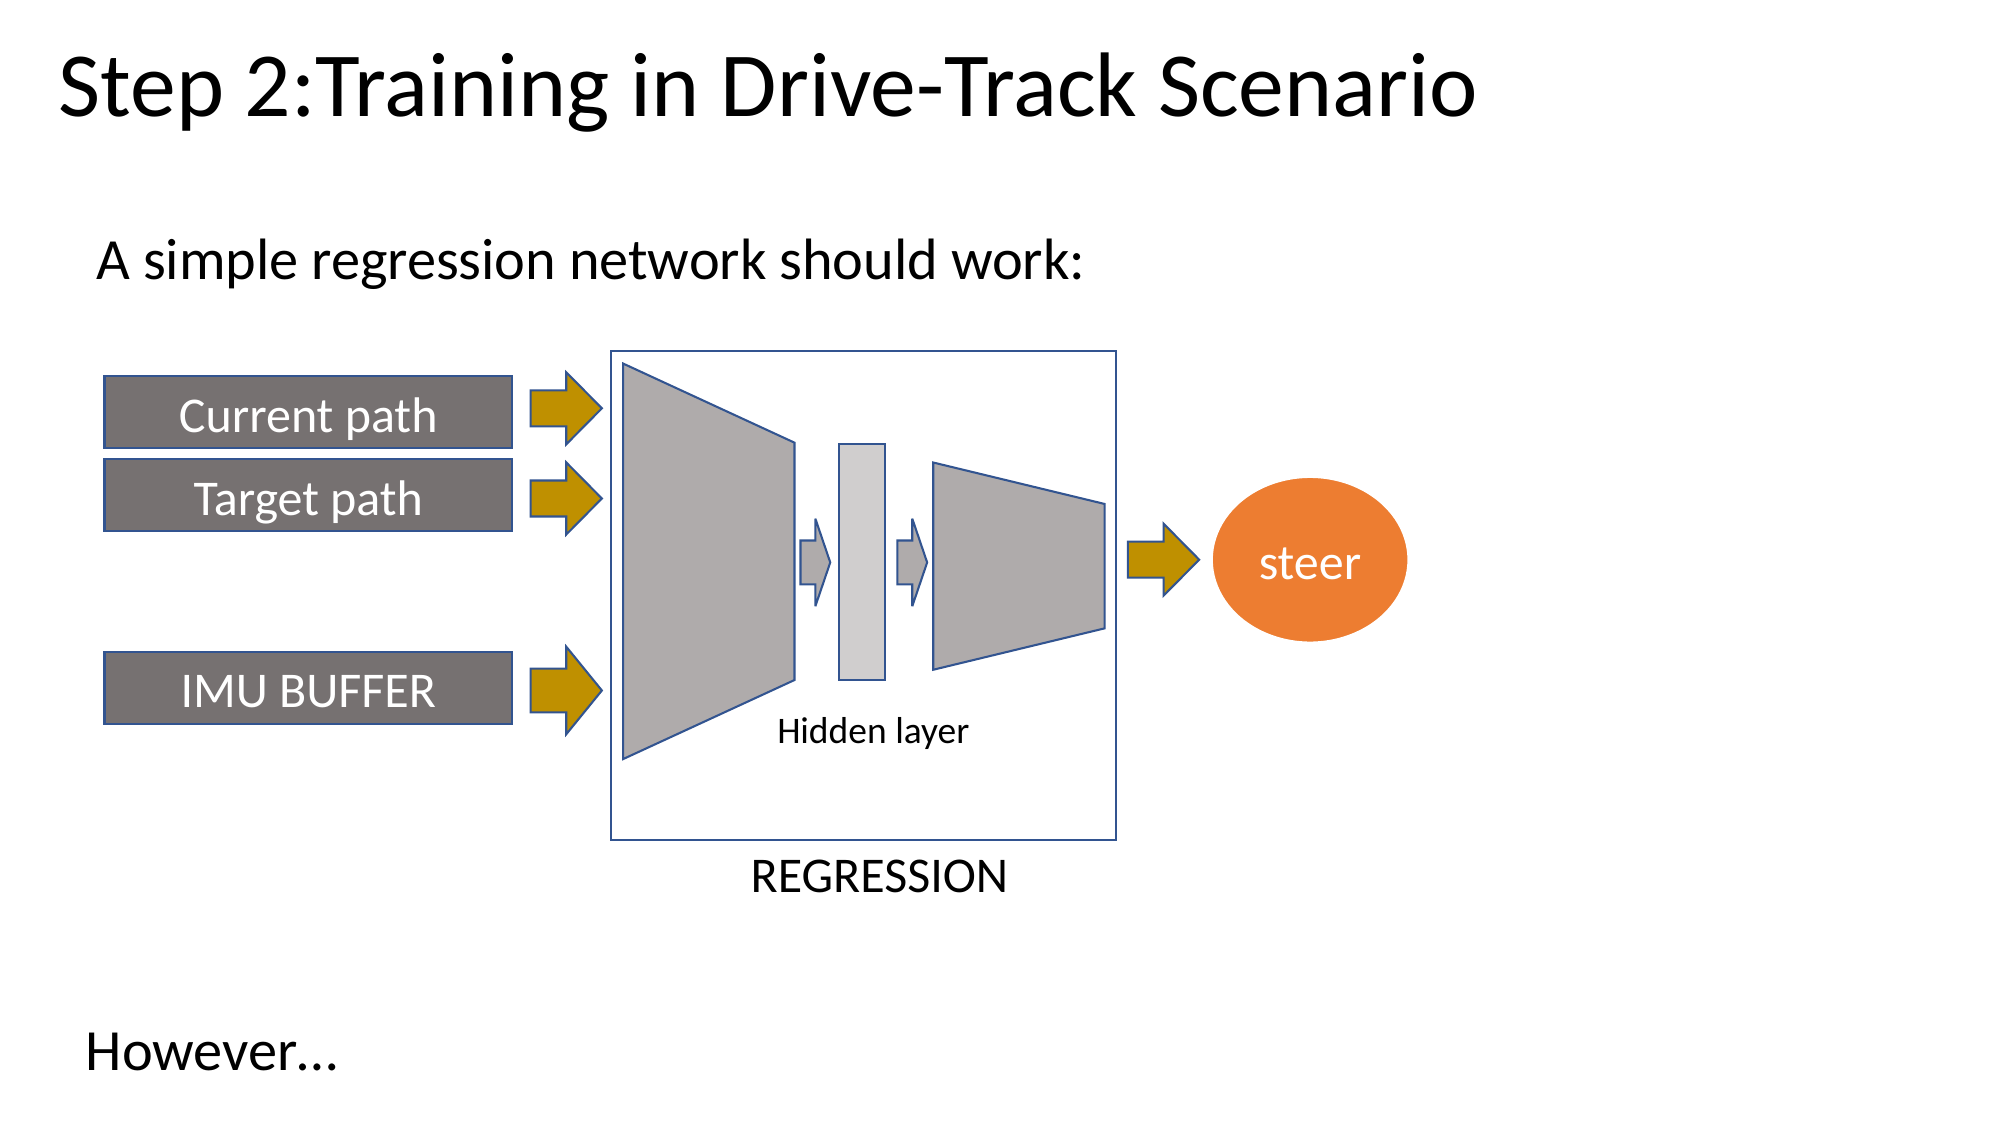

Step 2:Training in Drive-Track Scenario
A simple regression network should work:

Current path

Target path

steer

IMU BUFFER
Hidden layer
REGRESSION
However…